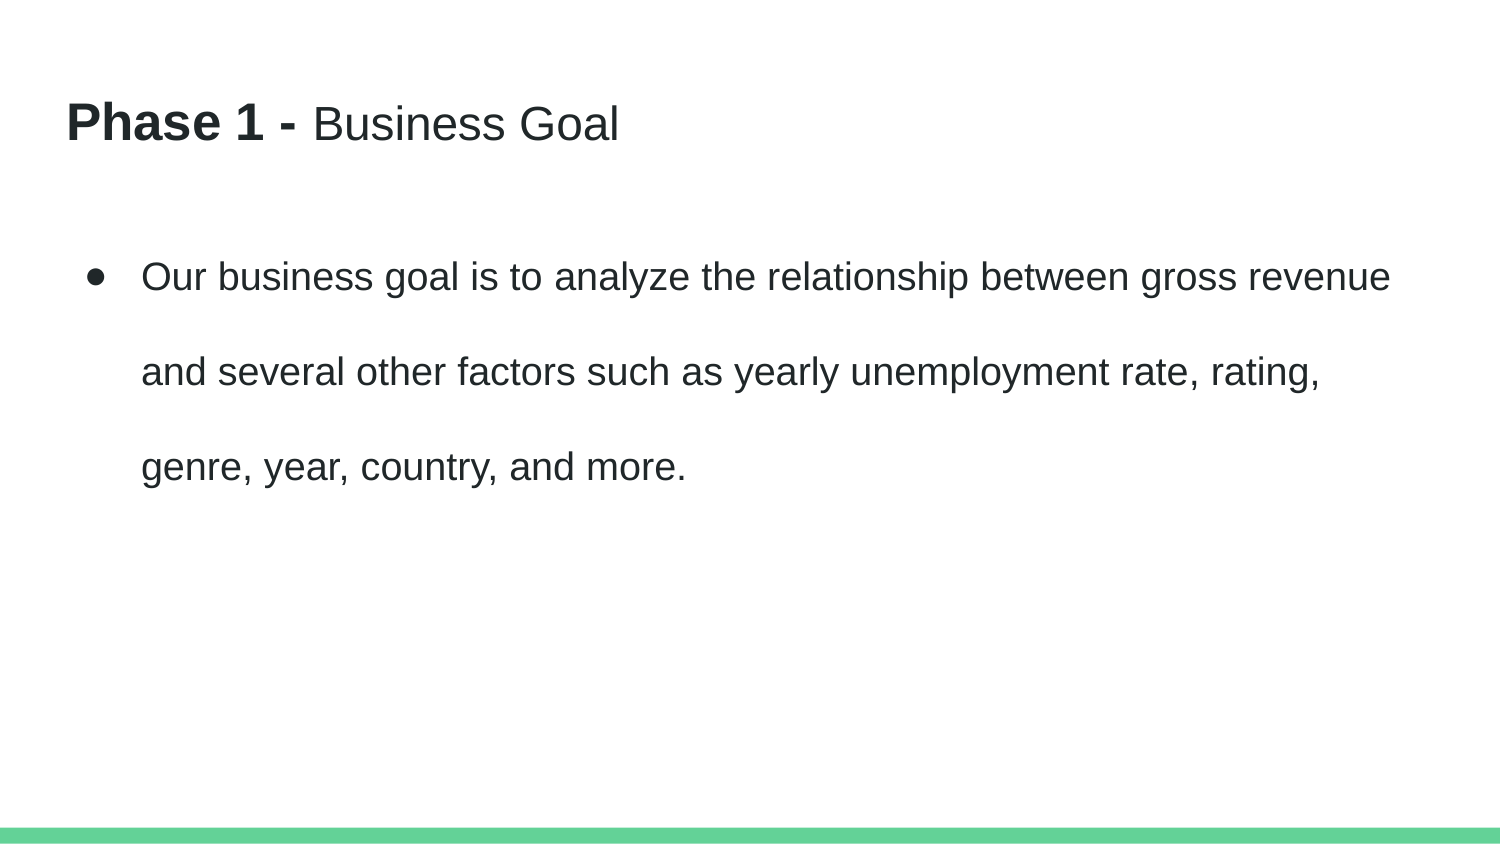

# Phase 1 - Business Goal
Our business goal is to analyze the relationship between gross revenue and several other factors such as yearly unemployment rate, rating, genre, year, country, and more.